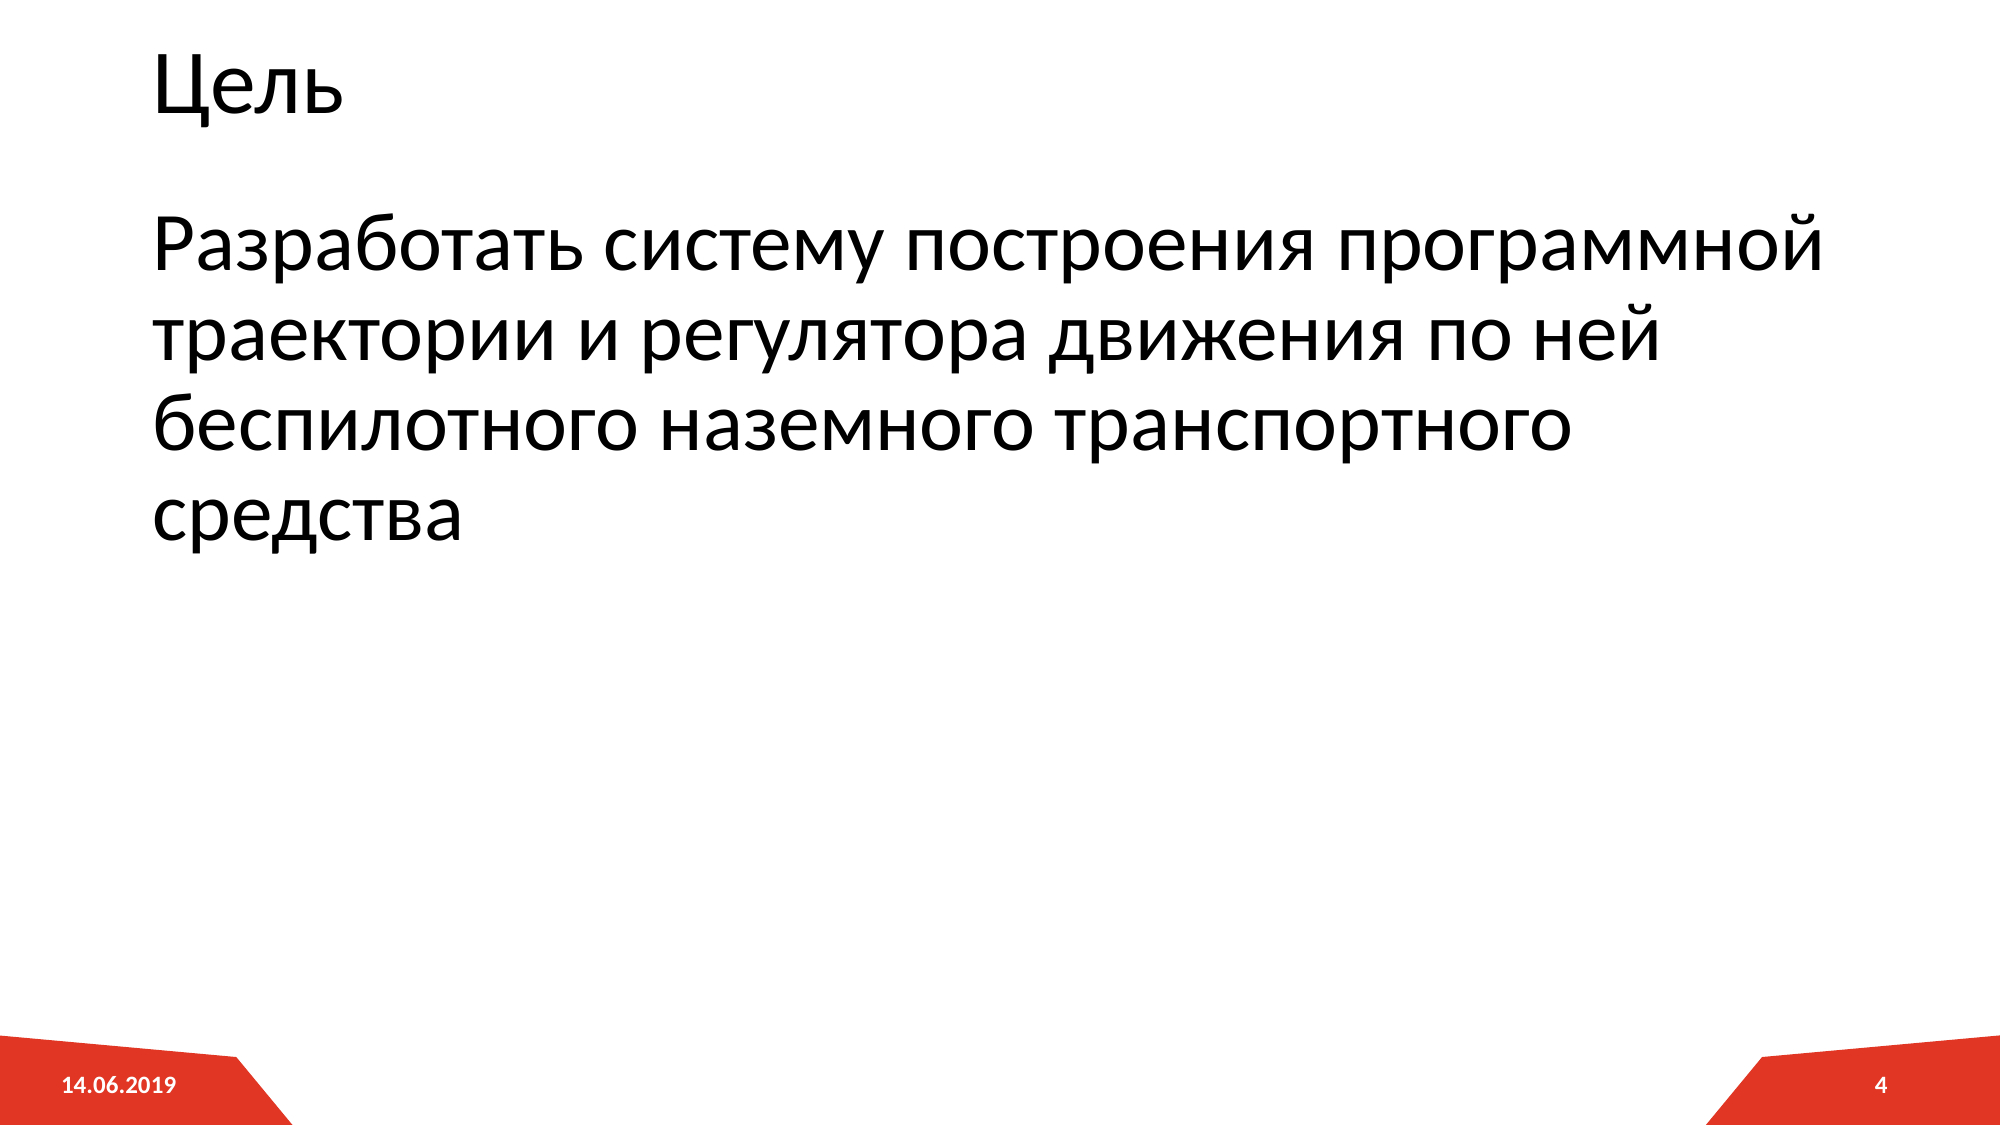

# Цель
Разработать систему построения программной траектории и регулятора движения по ней беспилотного наземного транспортного средства
4
14.06.2019